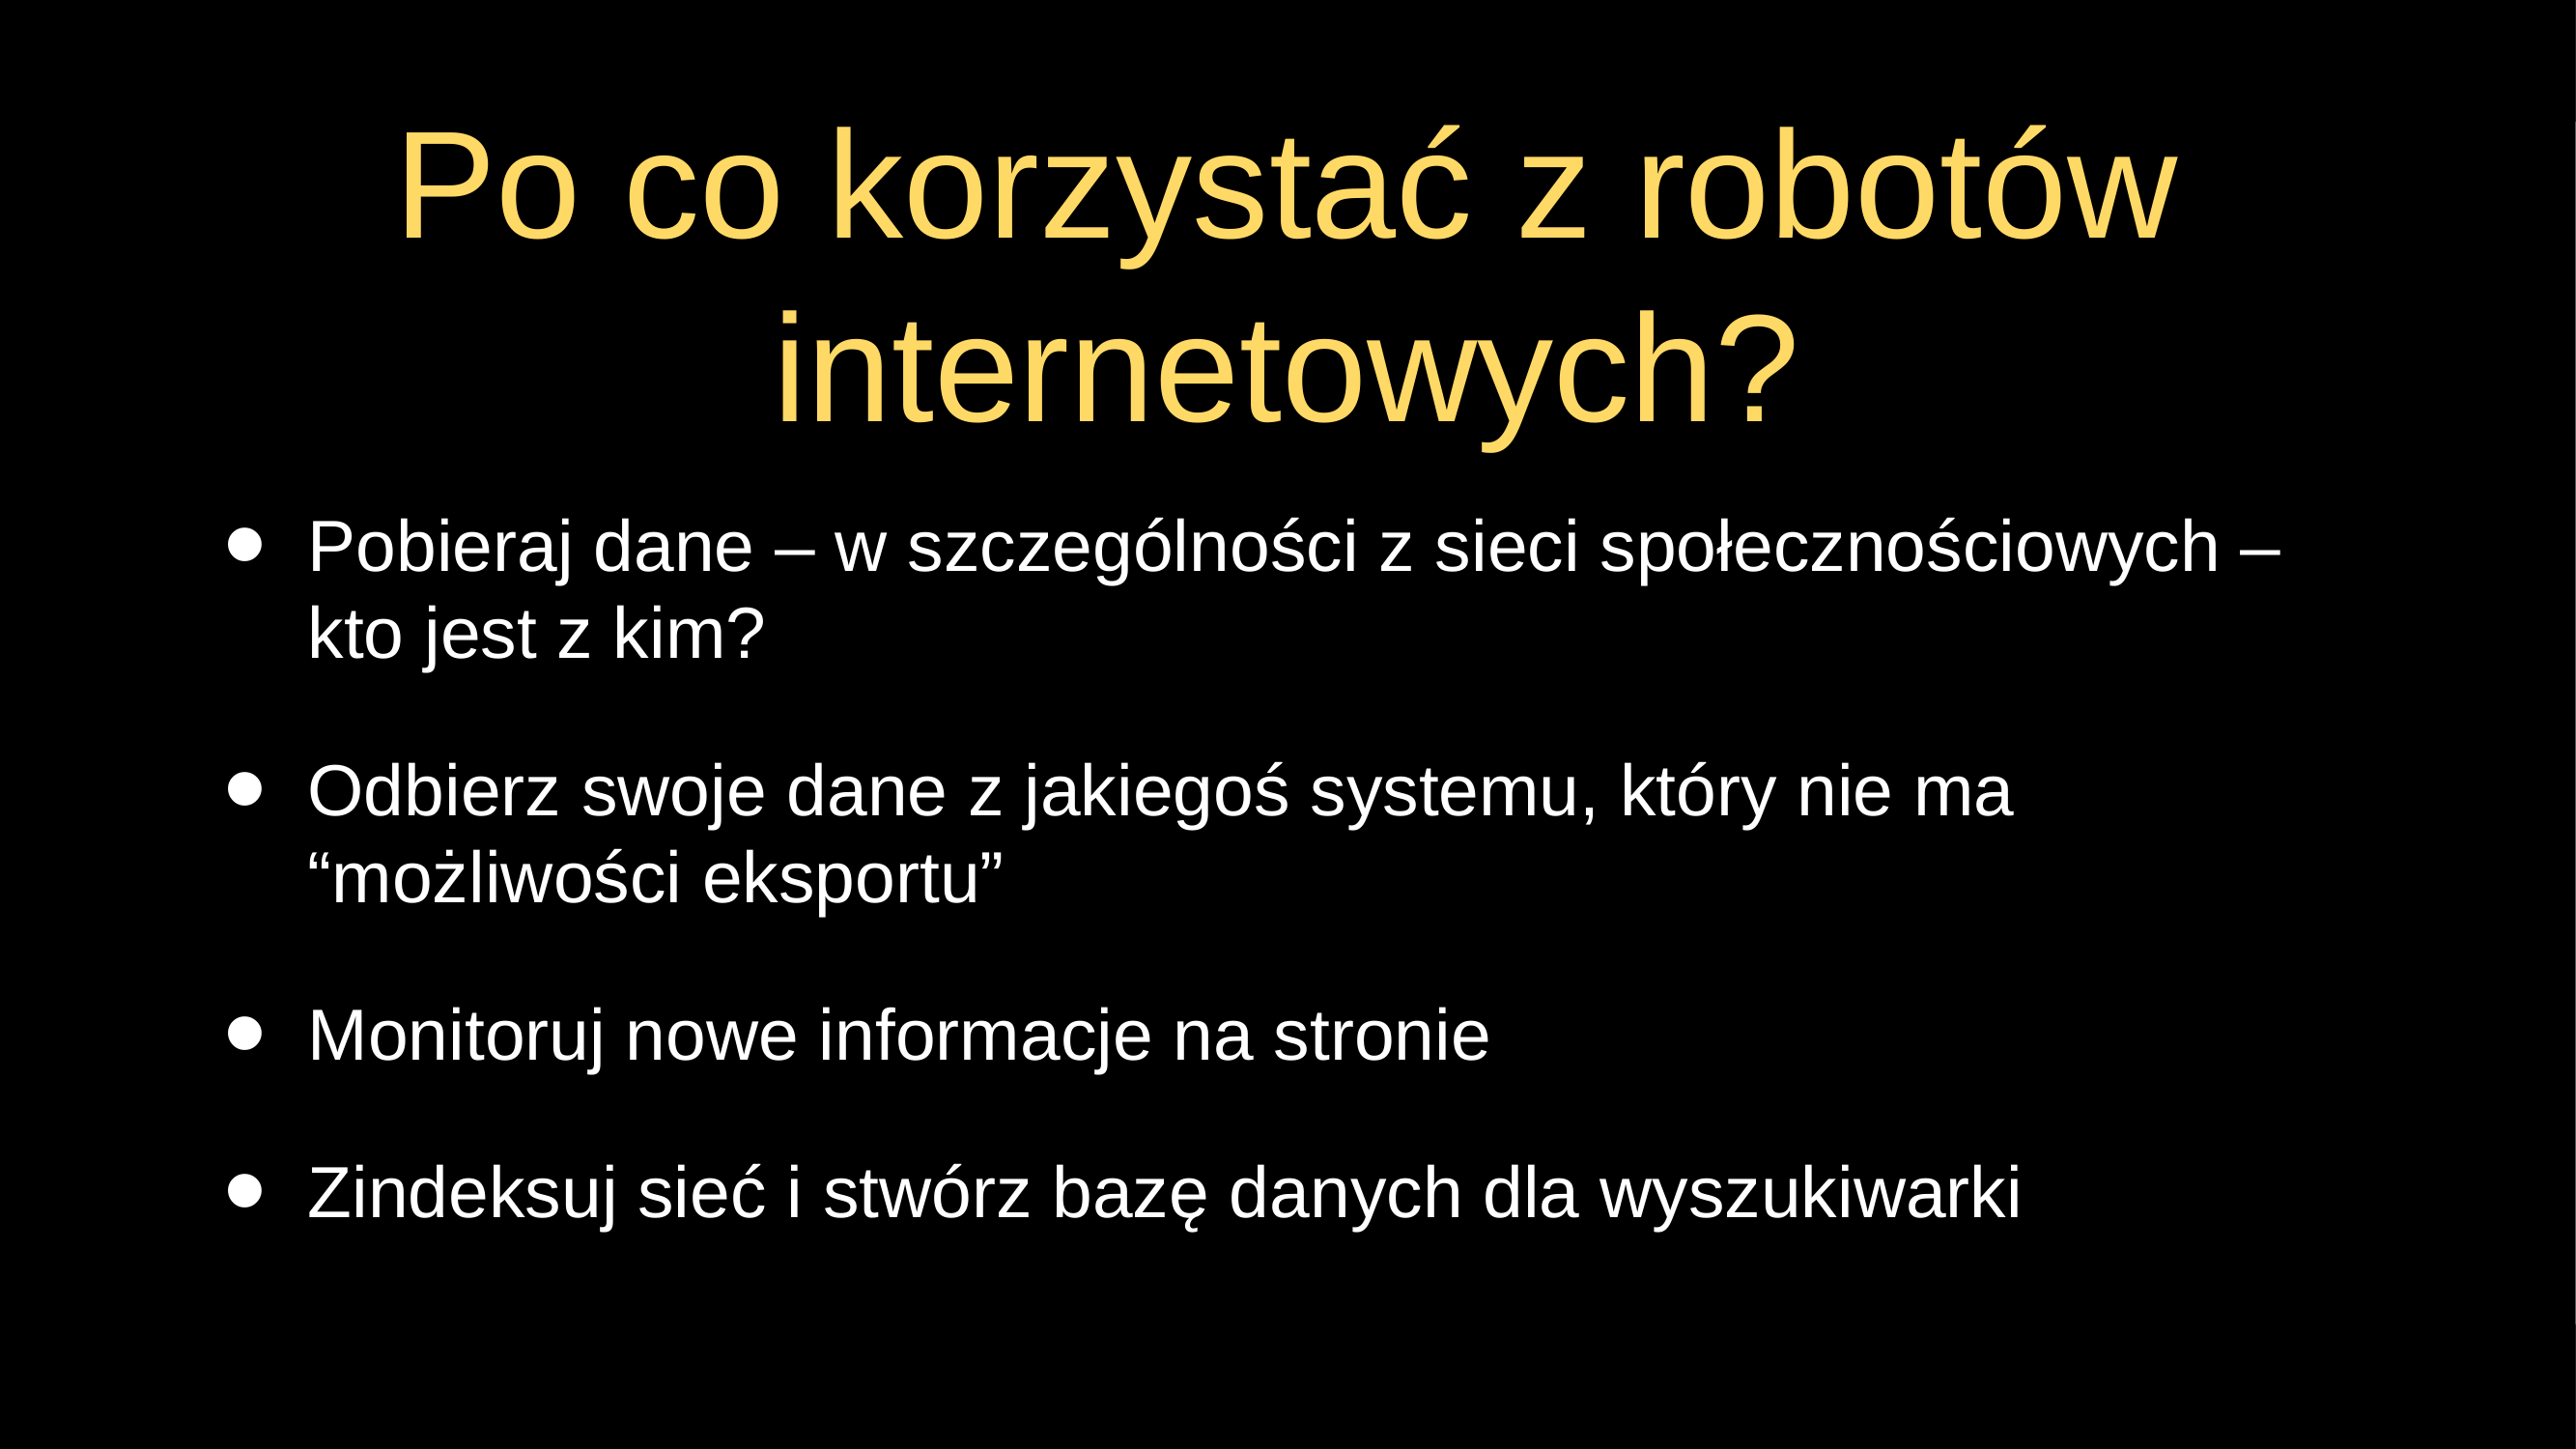

# Po co korzystać z robotów internetowych?
Pobieraj dane – w szczególności z sieci społecznościowych – kto jest z kim?
Odbierz swoje dane z jakiegoś systemu, który nie ma “możliwości eksportu”
Monitoruj nowe informacje na stronie
Zindeksuj sieć i stwórz bazę danych dla wyszukiwarki